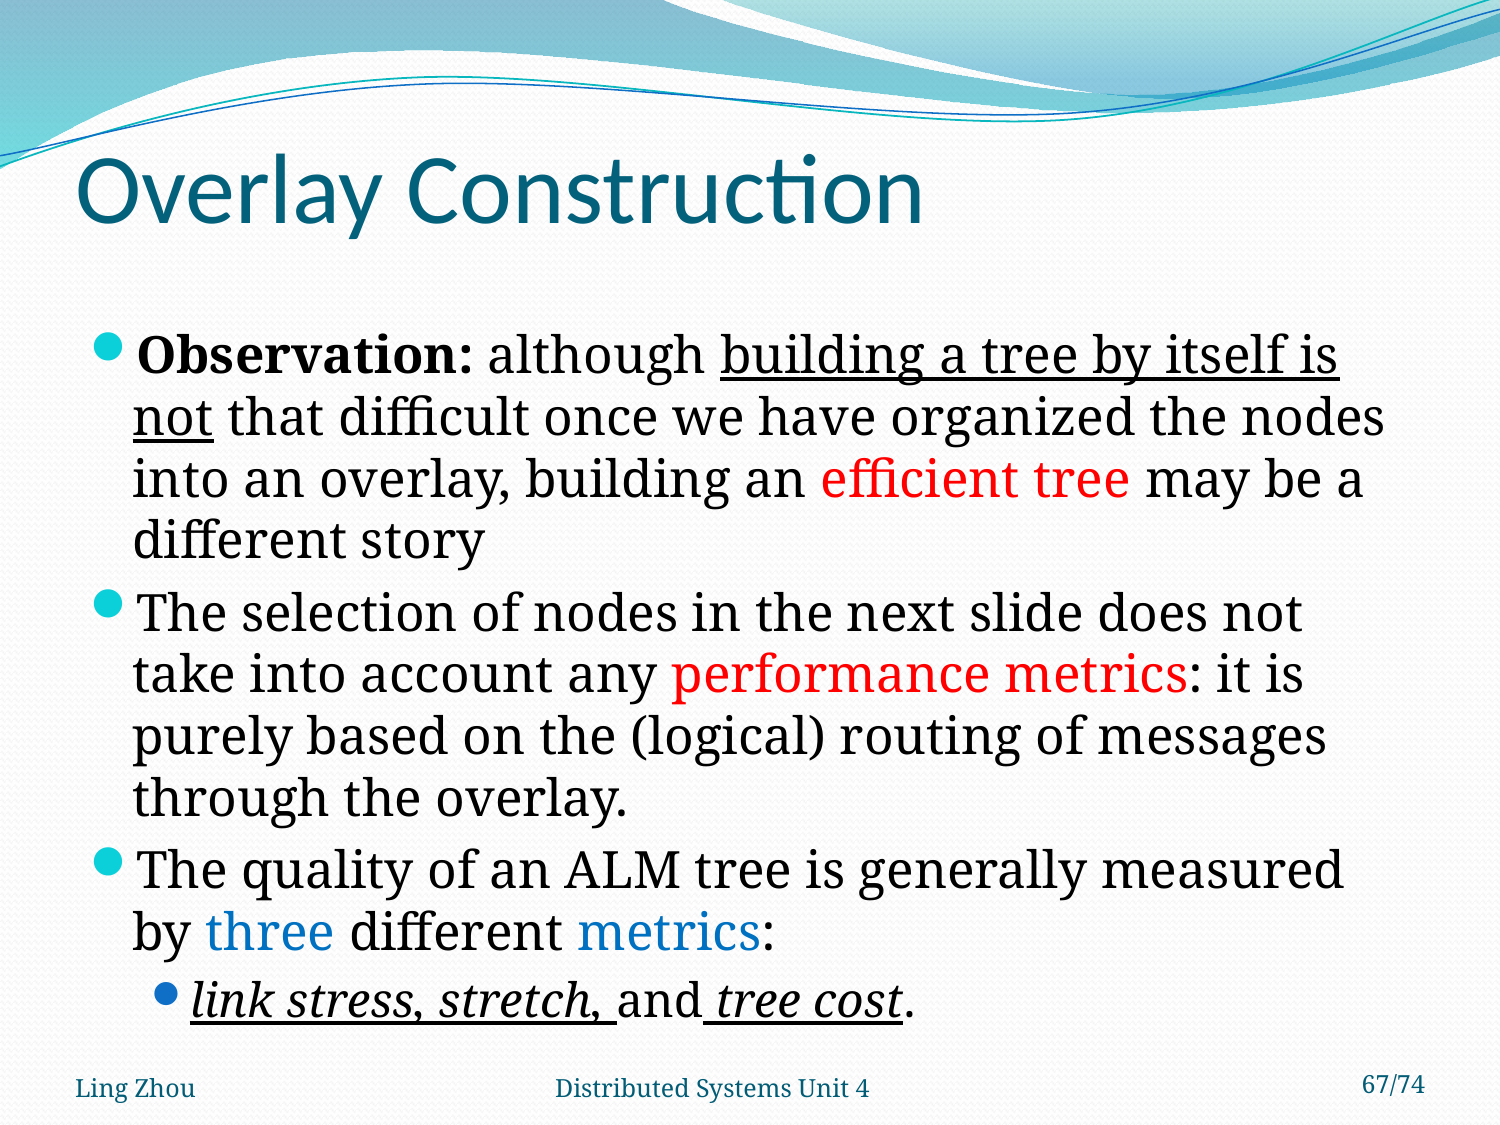

# Overlay Construction
Observation: although building a tree by itself is not that difficult once we have organized the nodes into an overlay, building an efficient tree may be a different story
The selection of nodes in the next slide does not take into account any performance metrics: it is purely based on the (logical) routing of messages through the overlay.
The quality of an ALM tree is generally measured by three different metrics:
link stress, stretch, and tree cost.
Ling Zhou
Distributed Systems Unit 4
67/74